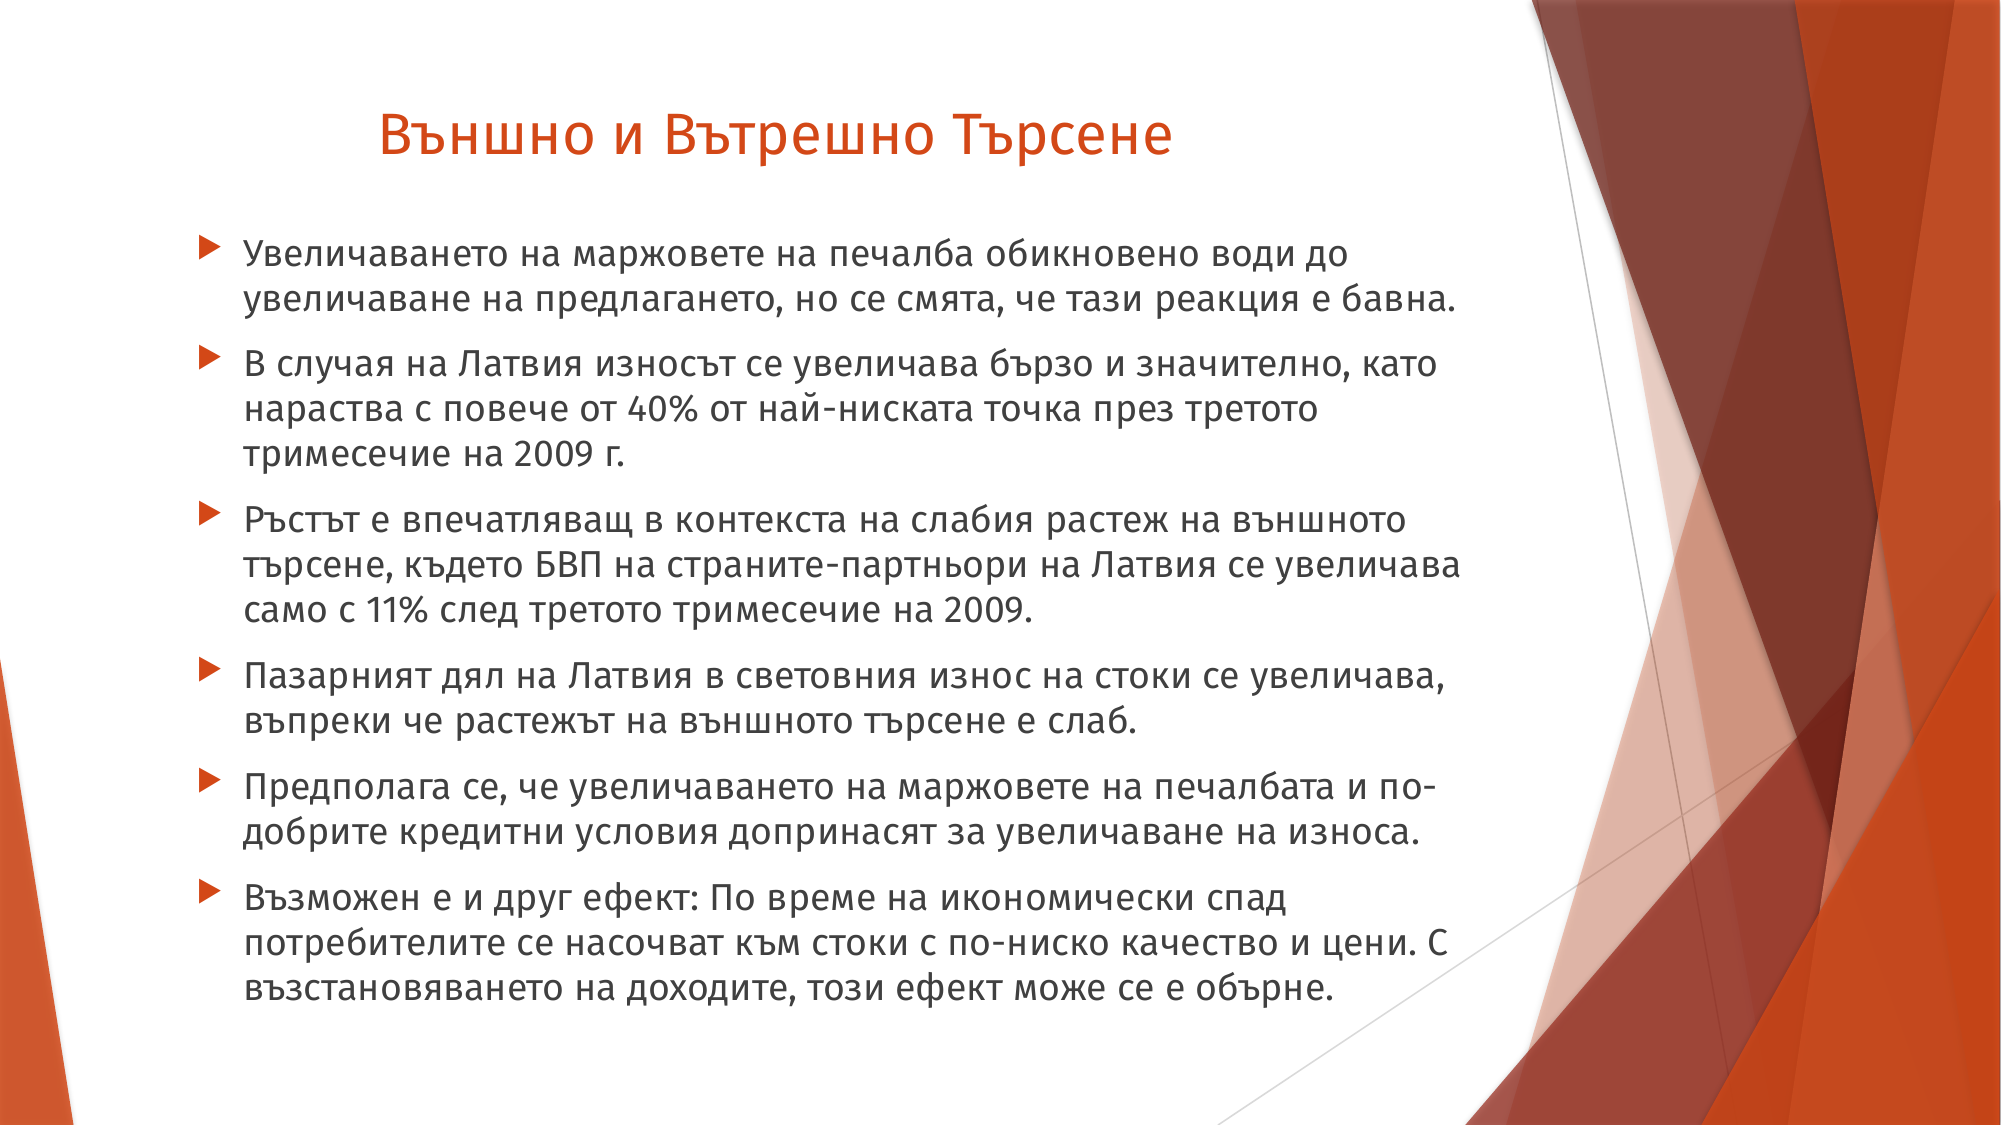

# Външно и Вътрешно Търсене
Увеличаването на маржовете на печалба обикновено води до увеличаване на предлагането, но се смята, че тази реакция е бавна.
В случая на Латвия износът се увеличава бързо и значително, като нараства с повече от 40% от най-ниската точка през третото тримесечие на 2009 г.
Ръстът е впечатляващ в контекста на слабия растеж на външното търсене, където БВП на страните-партньори на Латвия се увеличава само с 11% след третото тримесечие на 2009.
Пазарният дял на Латвия в световния износ на стоки се увеличава, въпреки че растежът на външното търсене е слаб.
Предполага се, че увеличаването на маржовете на печалбата и по-добрите кредитни условия допринасят за увеличаване на износа.
Възможен е и друг ефект: По време на икономически спад потребителите се насочват към стоки с по-ниско качество и цени. С възстановяването на доходите, този ефект може се е обърне.